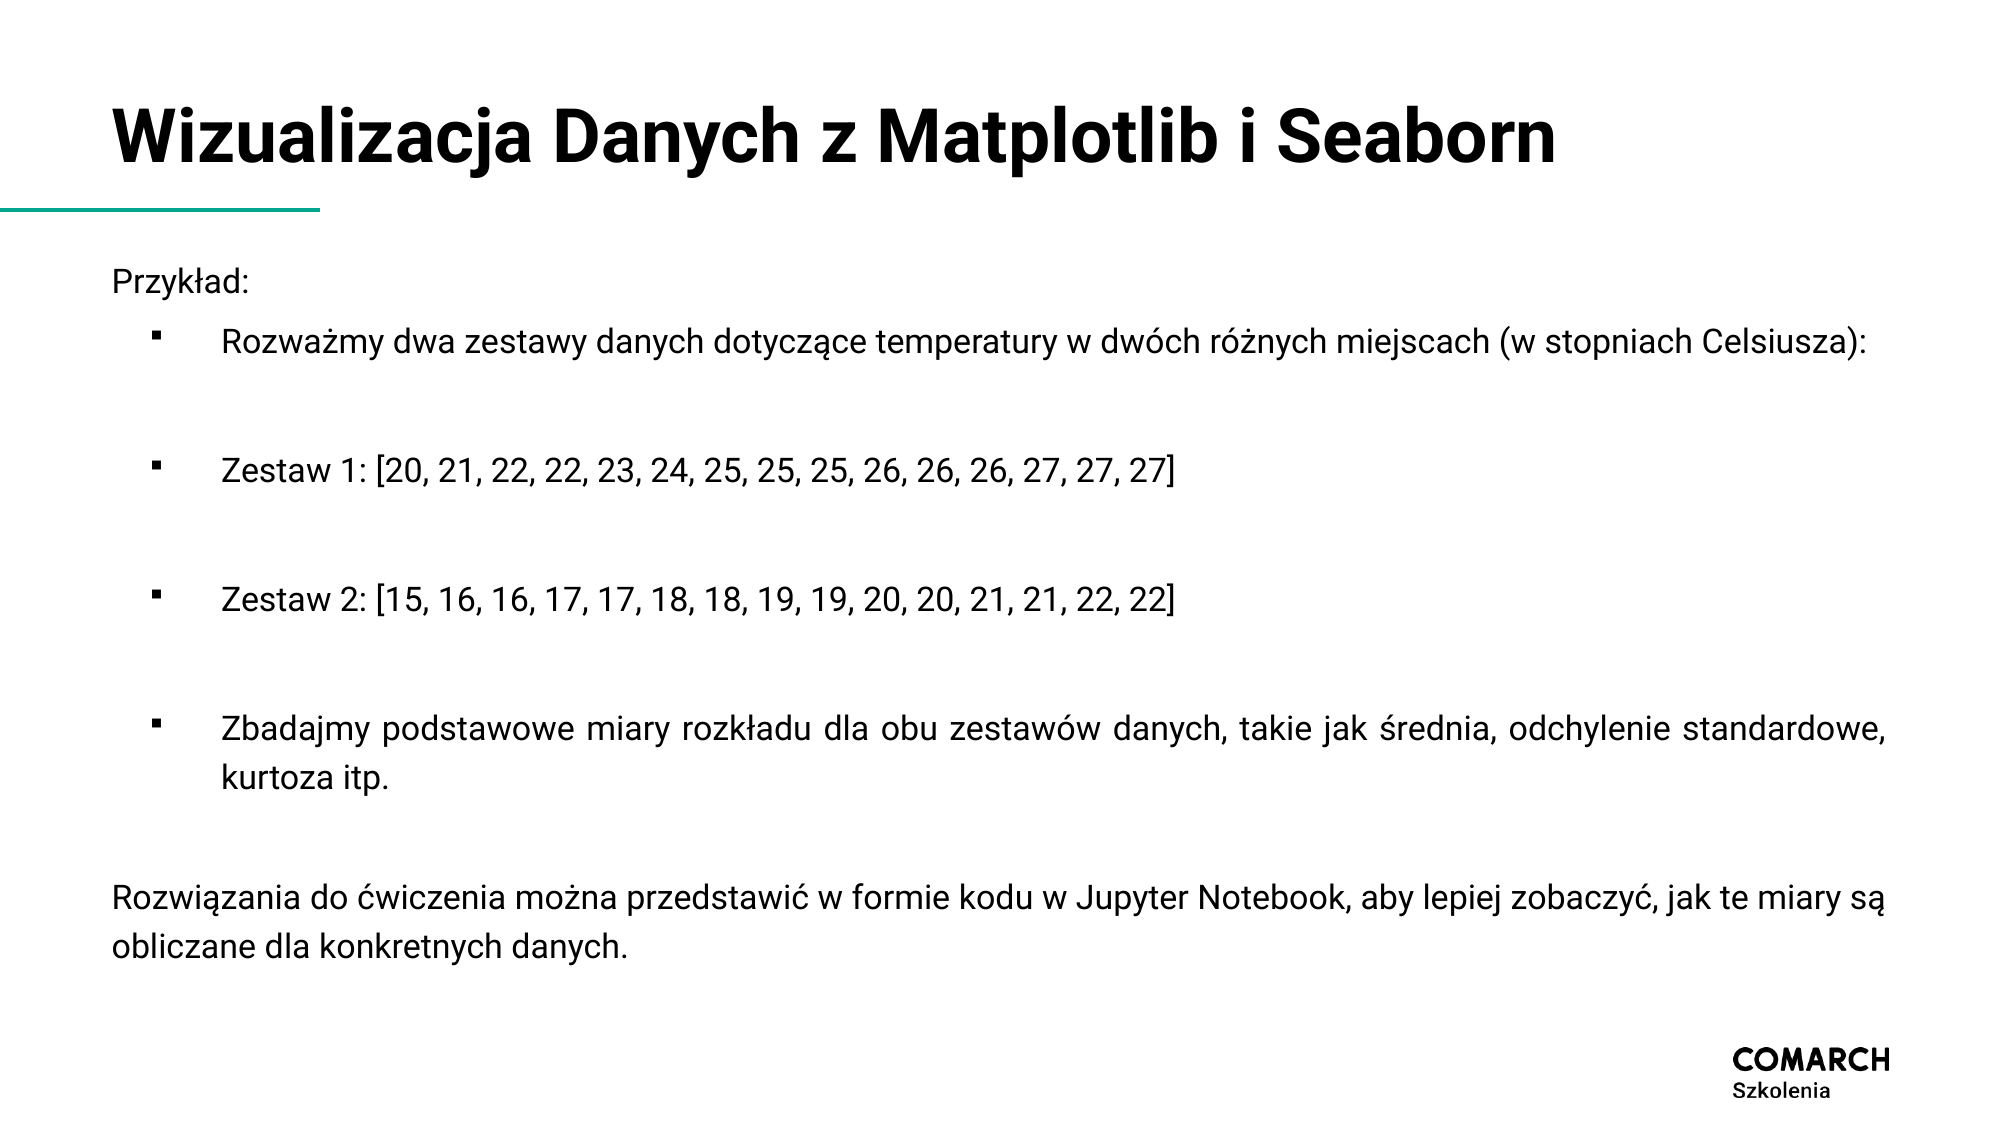

# Wizualizacja Danych z Matplotlib i Seaborn
Przykład:
Rozważmy dwa zestawy danych dotyczące temperatury w dwóch różnych miejscach (w stopniach Celsiusza):

Zestaw 1: [20, 21, 22, 22, 23, 24, 25, 25, 25, 26, 26, 26, 27, 27, 27]

Zestaw 2: [15, 16, 16, 17, 17, 18, 18, 19, 19, 20, 20, 21, 21, 22, 22]

Zbadajmy podstawowe miary rozkładu dla obu zestawów danych, takie jak średnia, odchylenie standardowe, kurtoza itp.

Rozwiązania do ćwiczenia można przedstawić w formie kodu w Jupyter Notebook, aby lepiej zobaczyć, jak te miary są obliczane dla konkretnych danych.